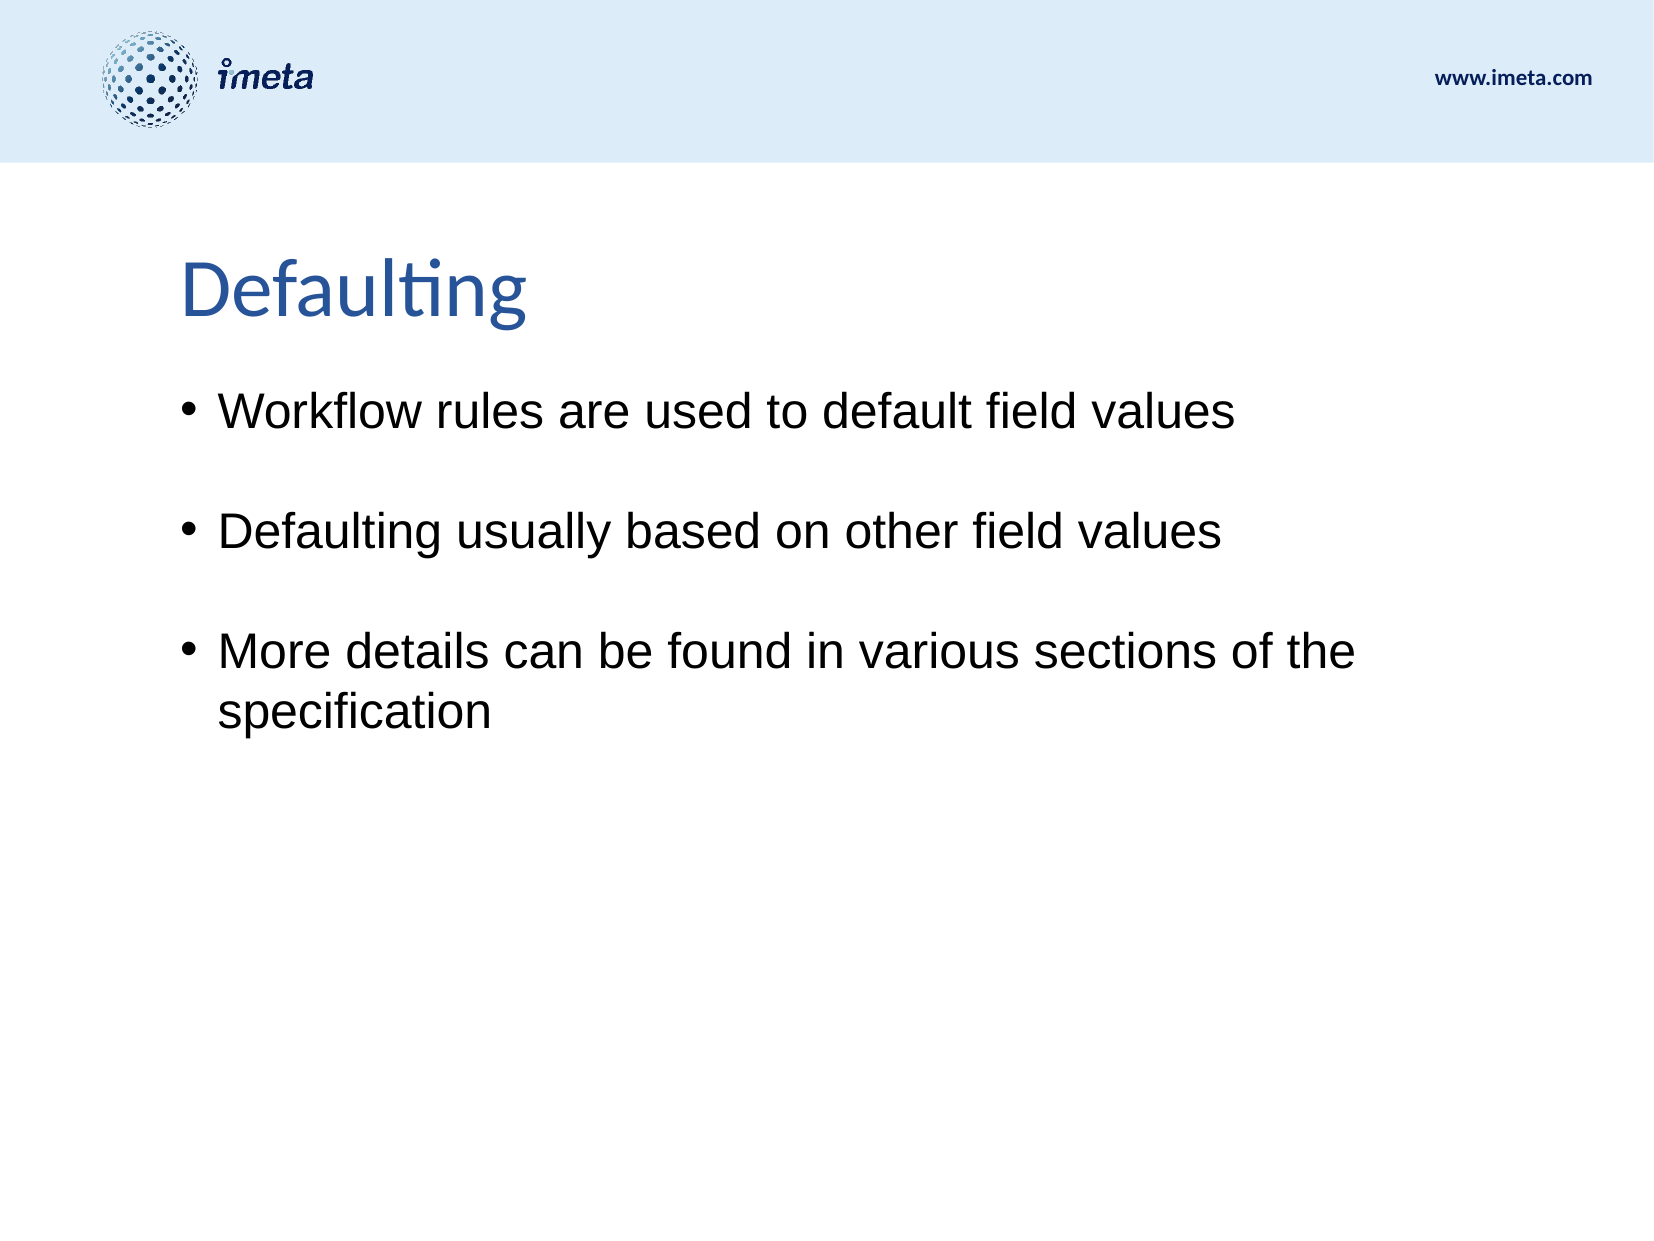

# Defaulting
Workflow rules are used to default field values

Defaulting usually based on other field values

More details can be found in various sections of the specification